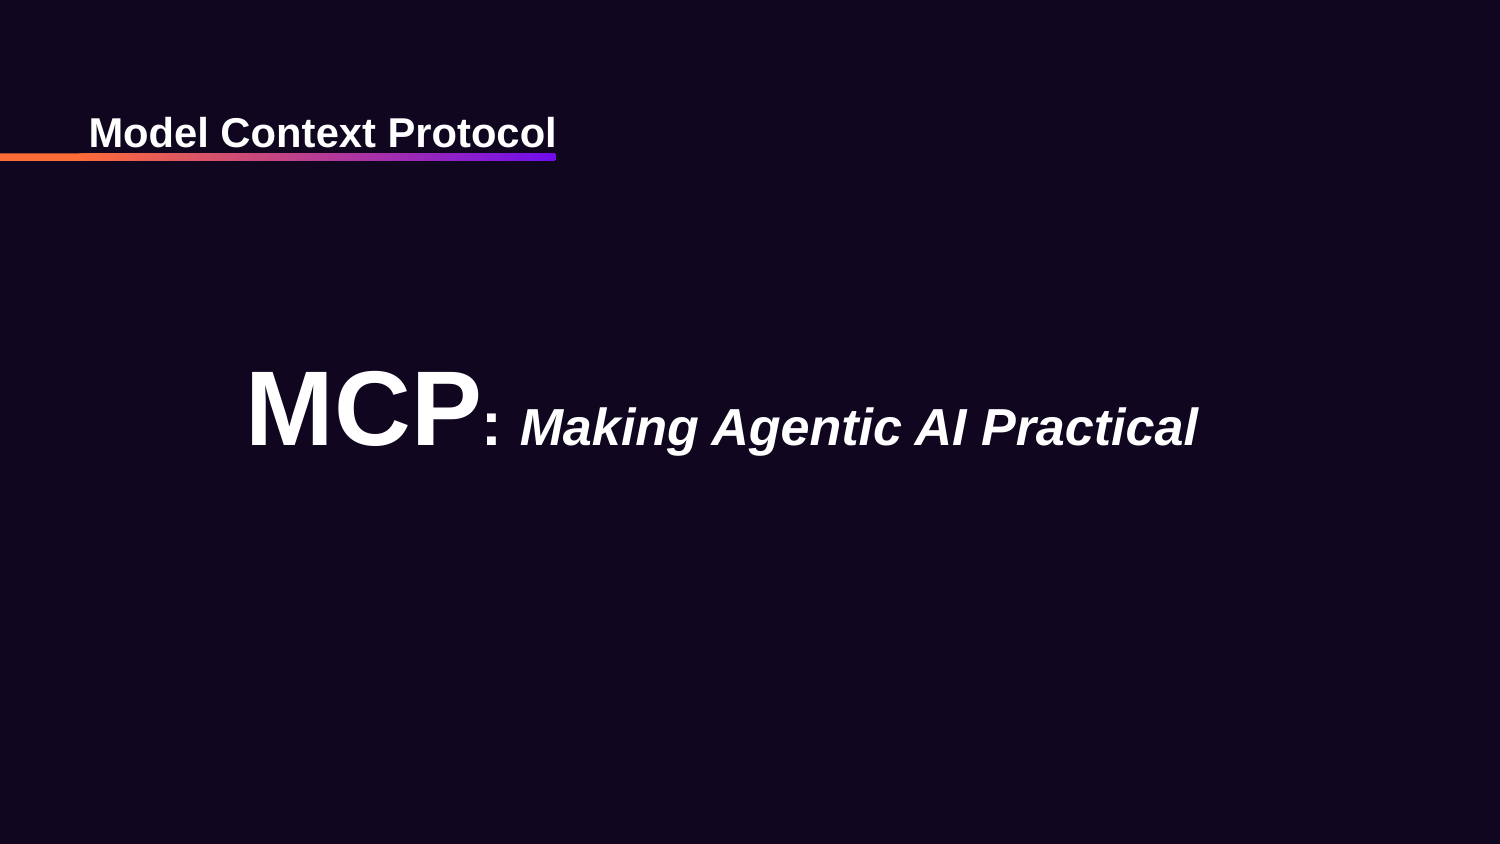

Model Context Protocol

# MCP: Making Agentic AI Practical